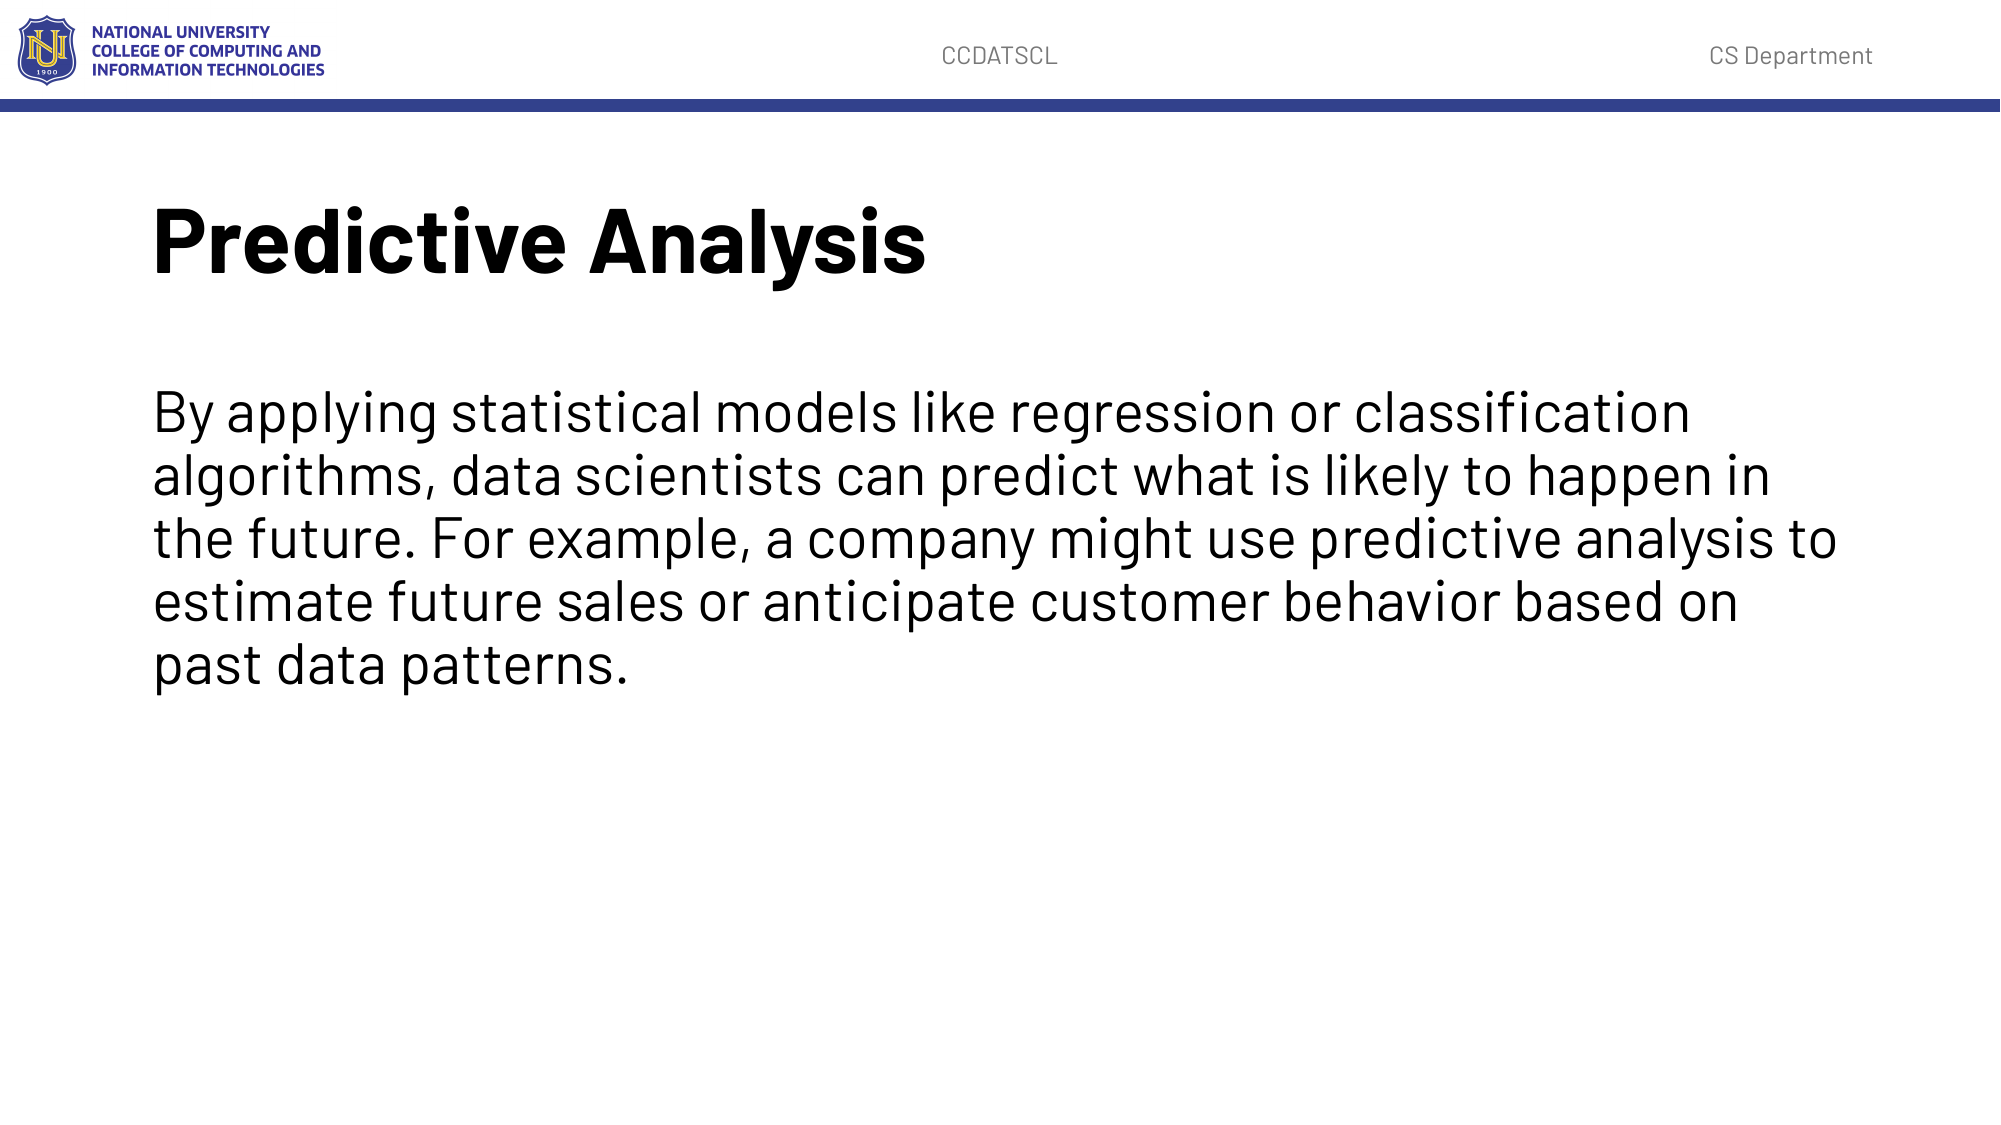

# Predictive Analysis
By applying statistical models like regression or classification algorithms, data scientists can predict what is likely to happen in the future. For example, a company might use predictive analysis to estimate future sales or anticipate customer behavior based on past data patterns.